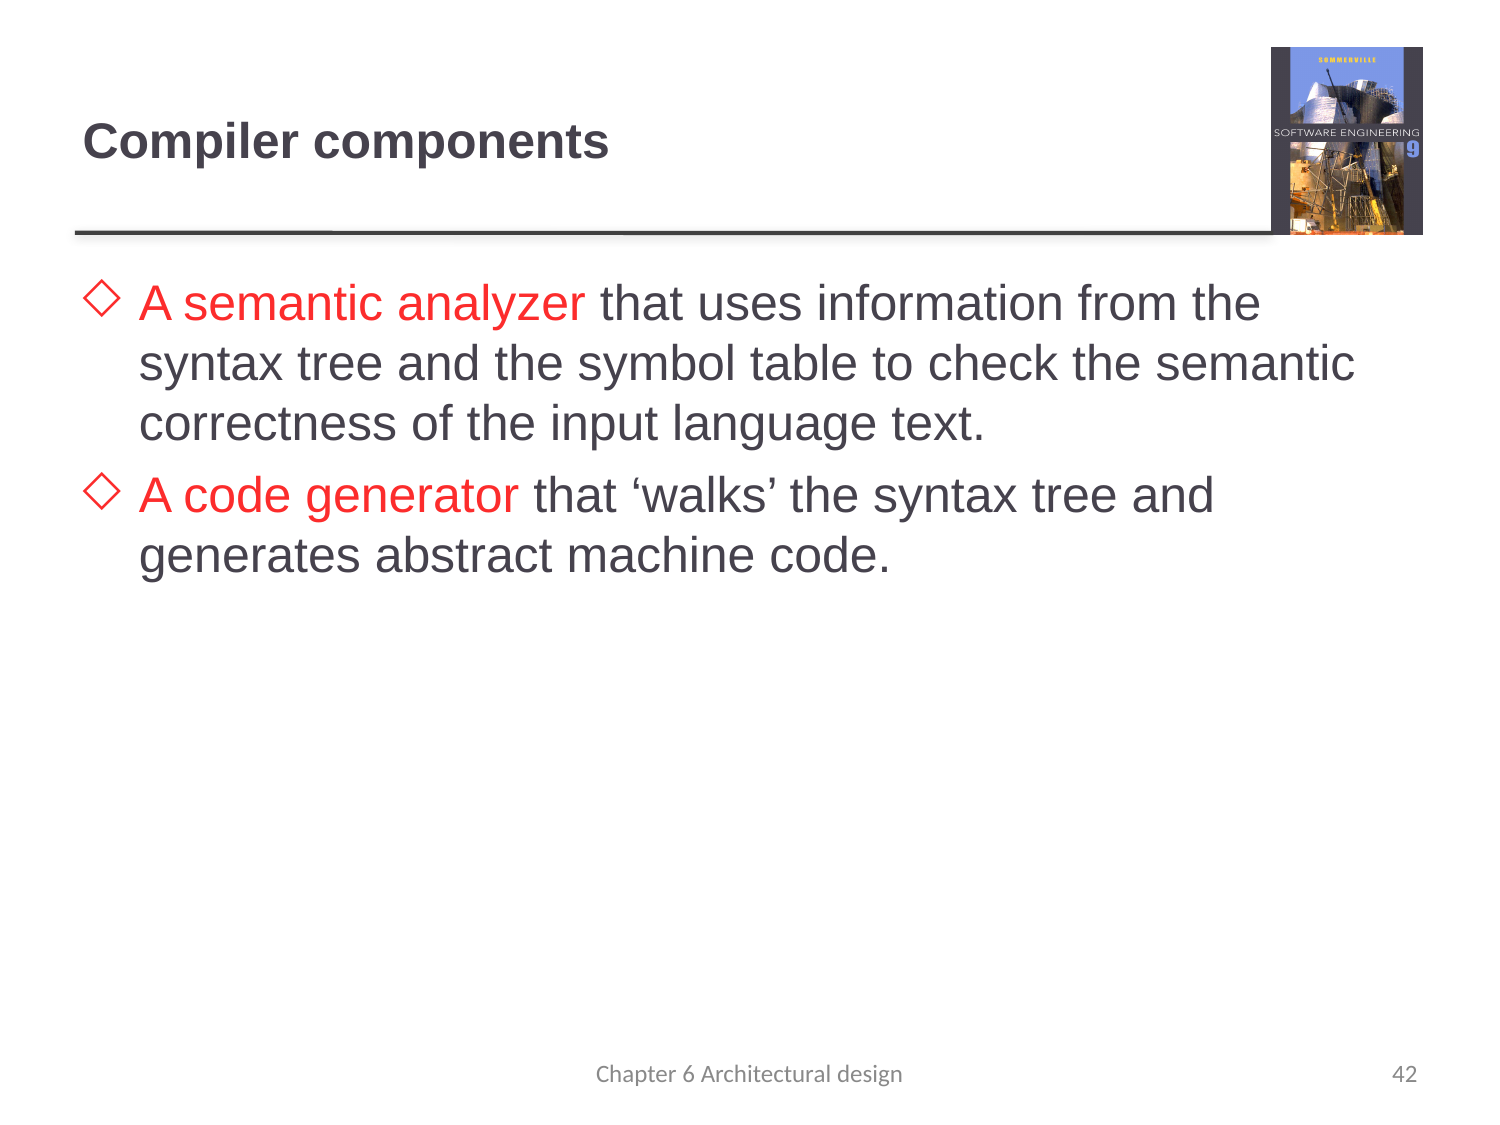

Compiler components
A semantic analyzer that uses information from the syntax tree and the symbol table to check the semantic correctness of the input language text.
A code generator that ‘walks’ the syntax tree and generates abstract machine code.
Chapter 6 Architectural design
42